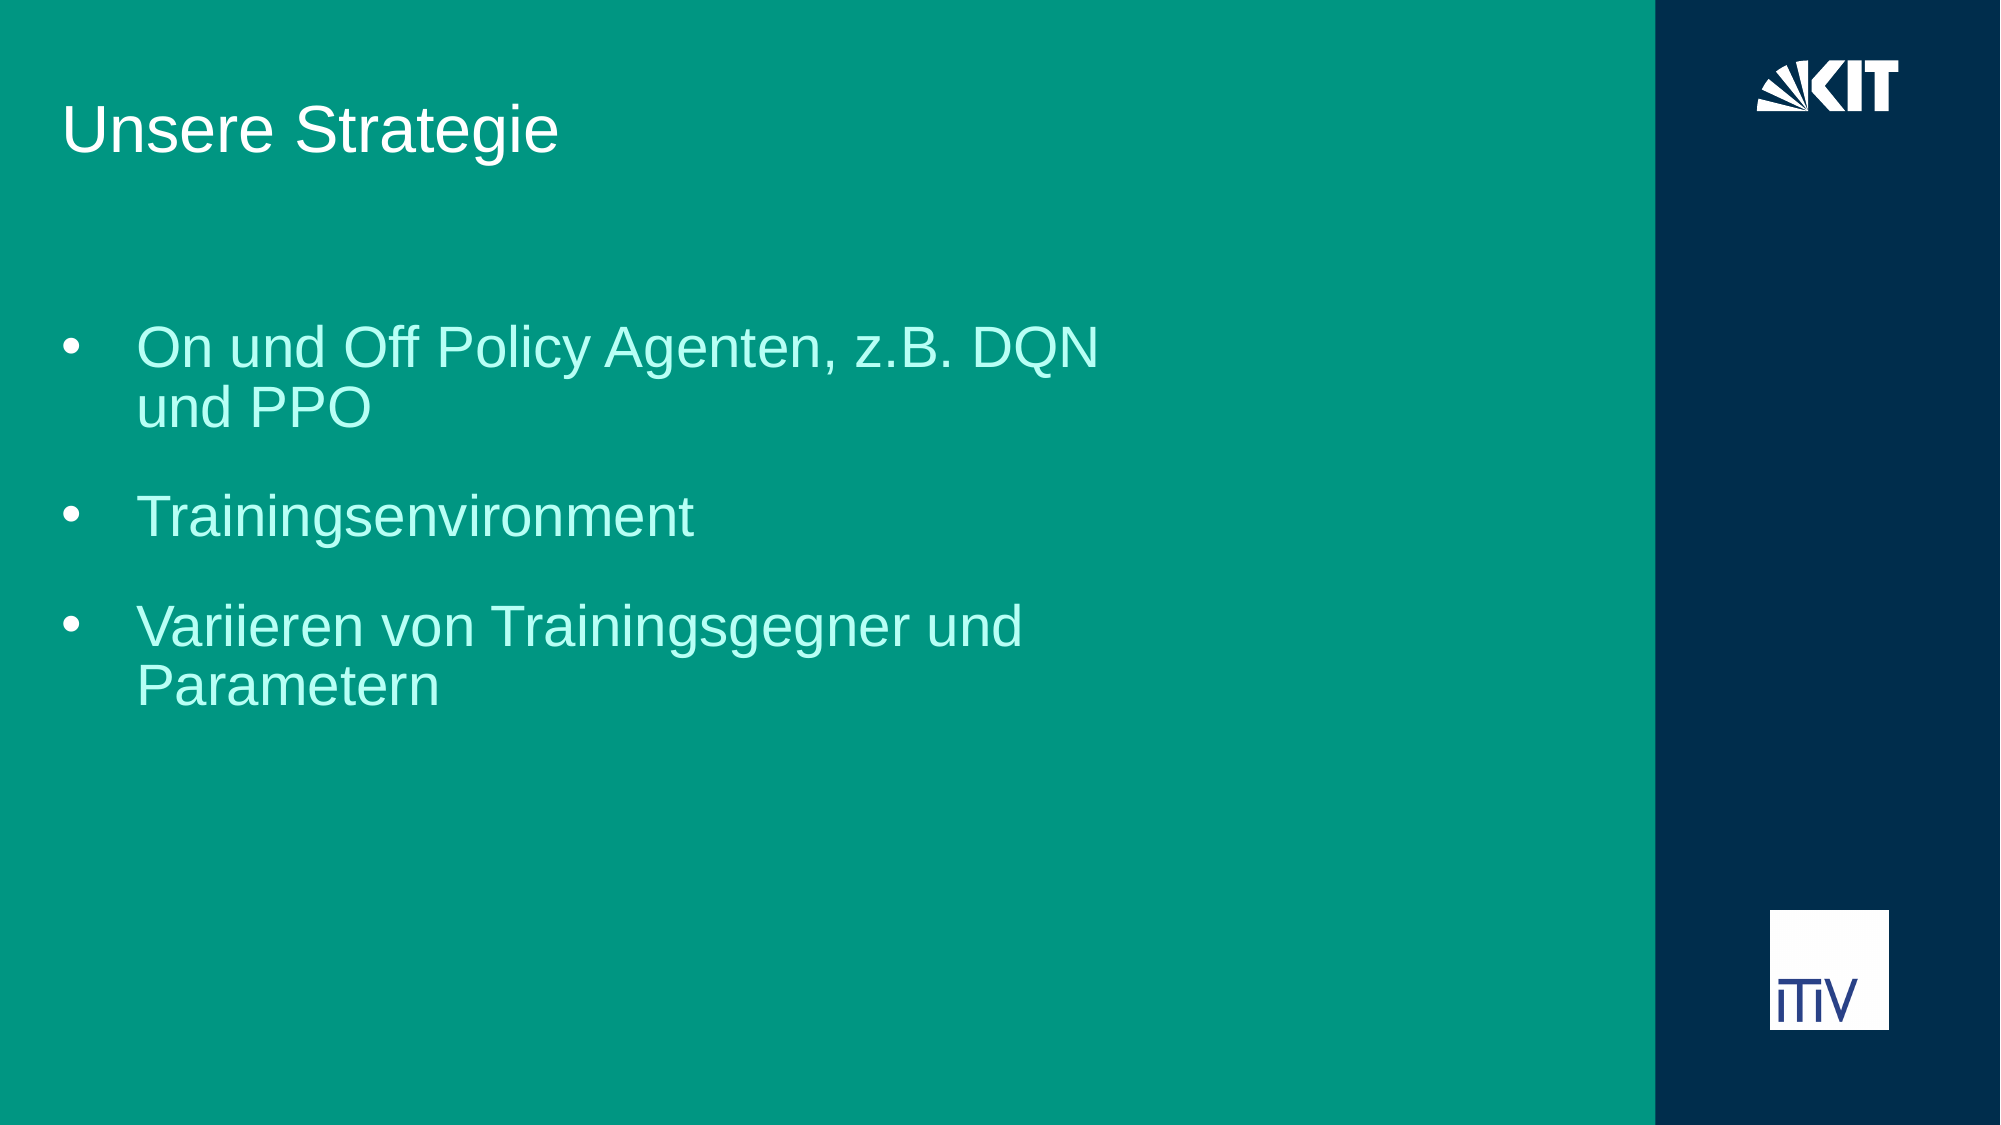

# Unsere Strategie
On und Off Policy Agenten, z.B. DQN und PPO
Trainingsenvironment
Variieren von Trainingsgegner und Parametern

11/02/26
Name - Title of Presentation
8